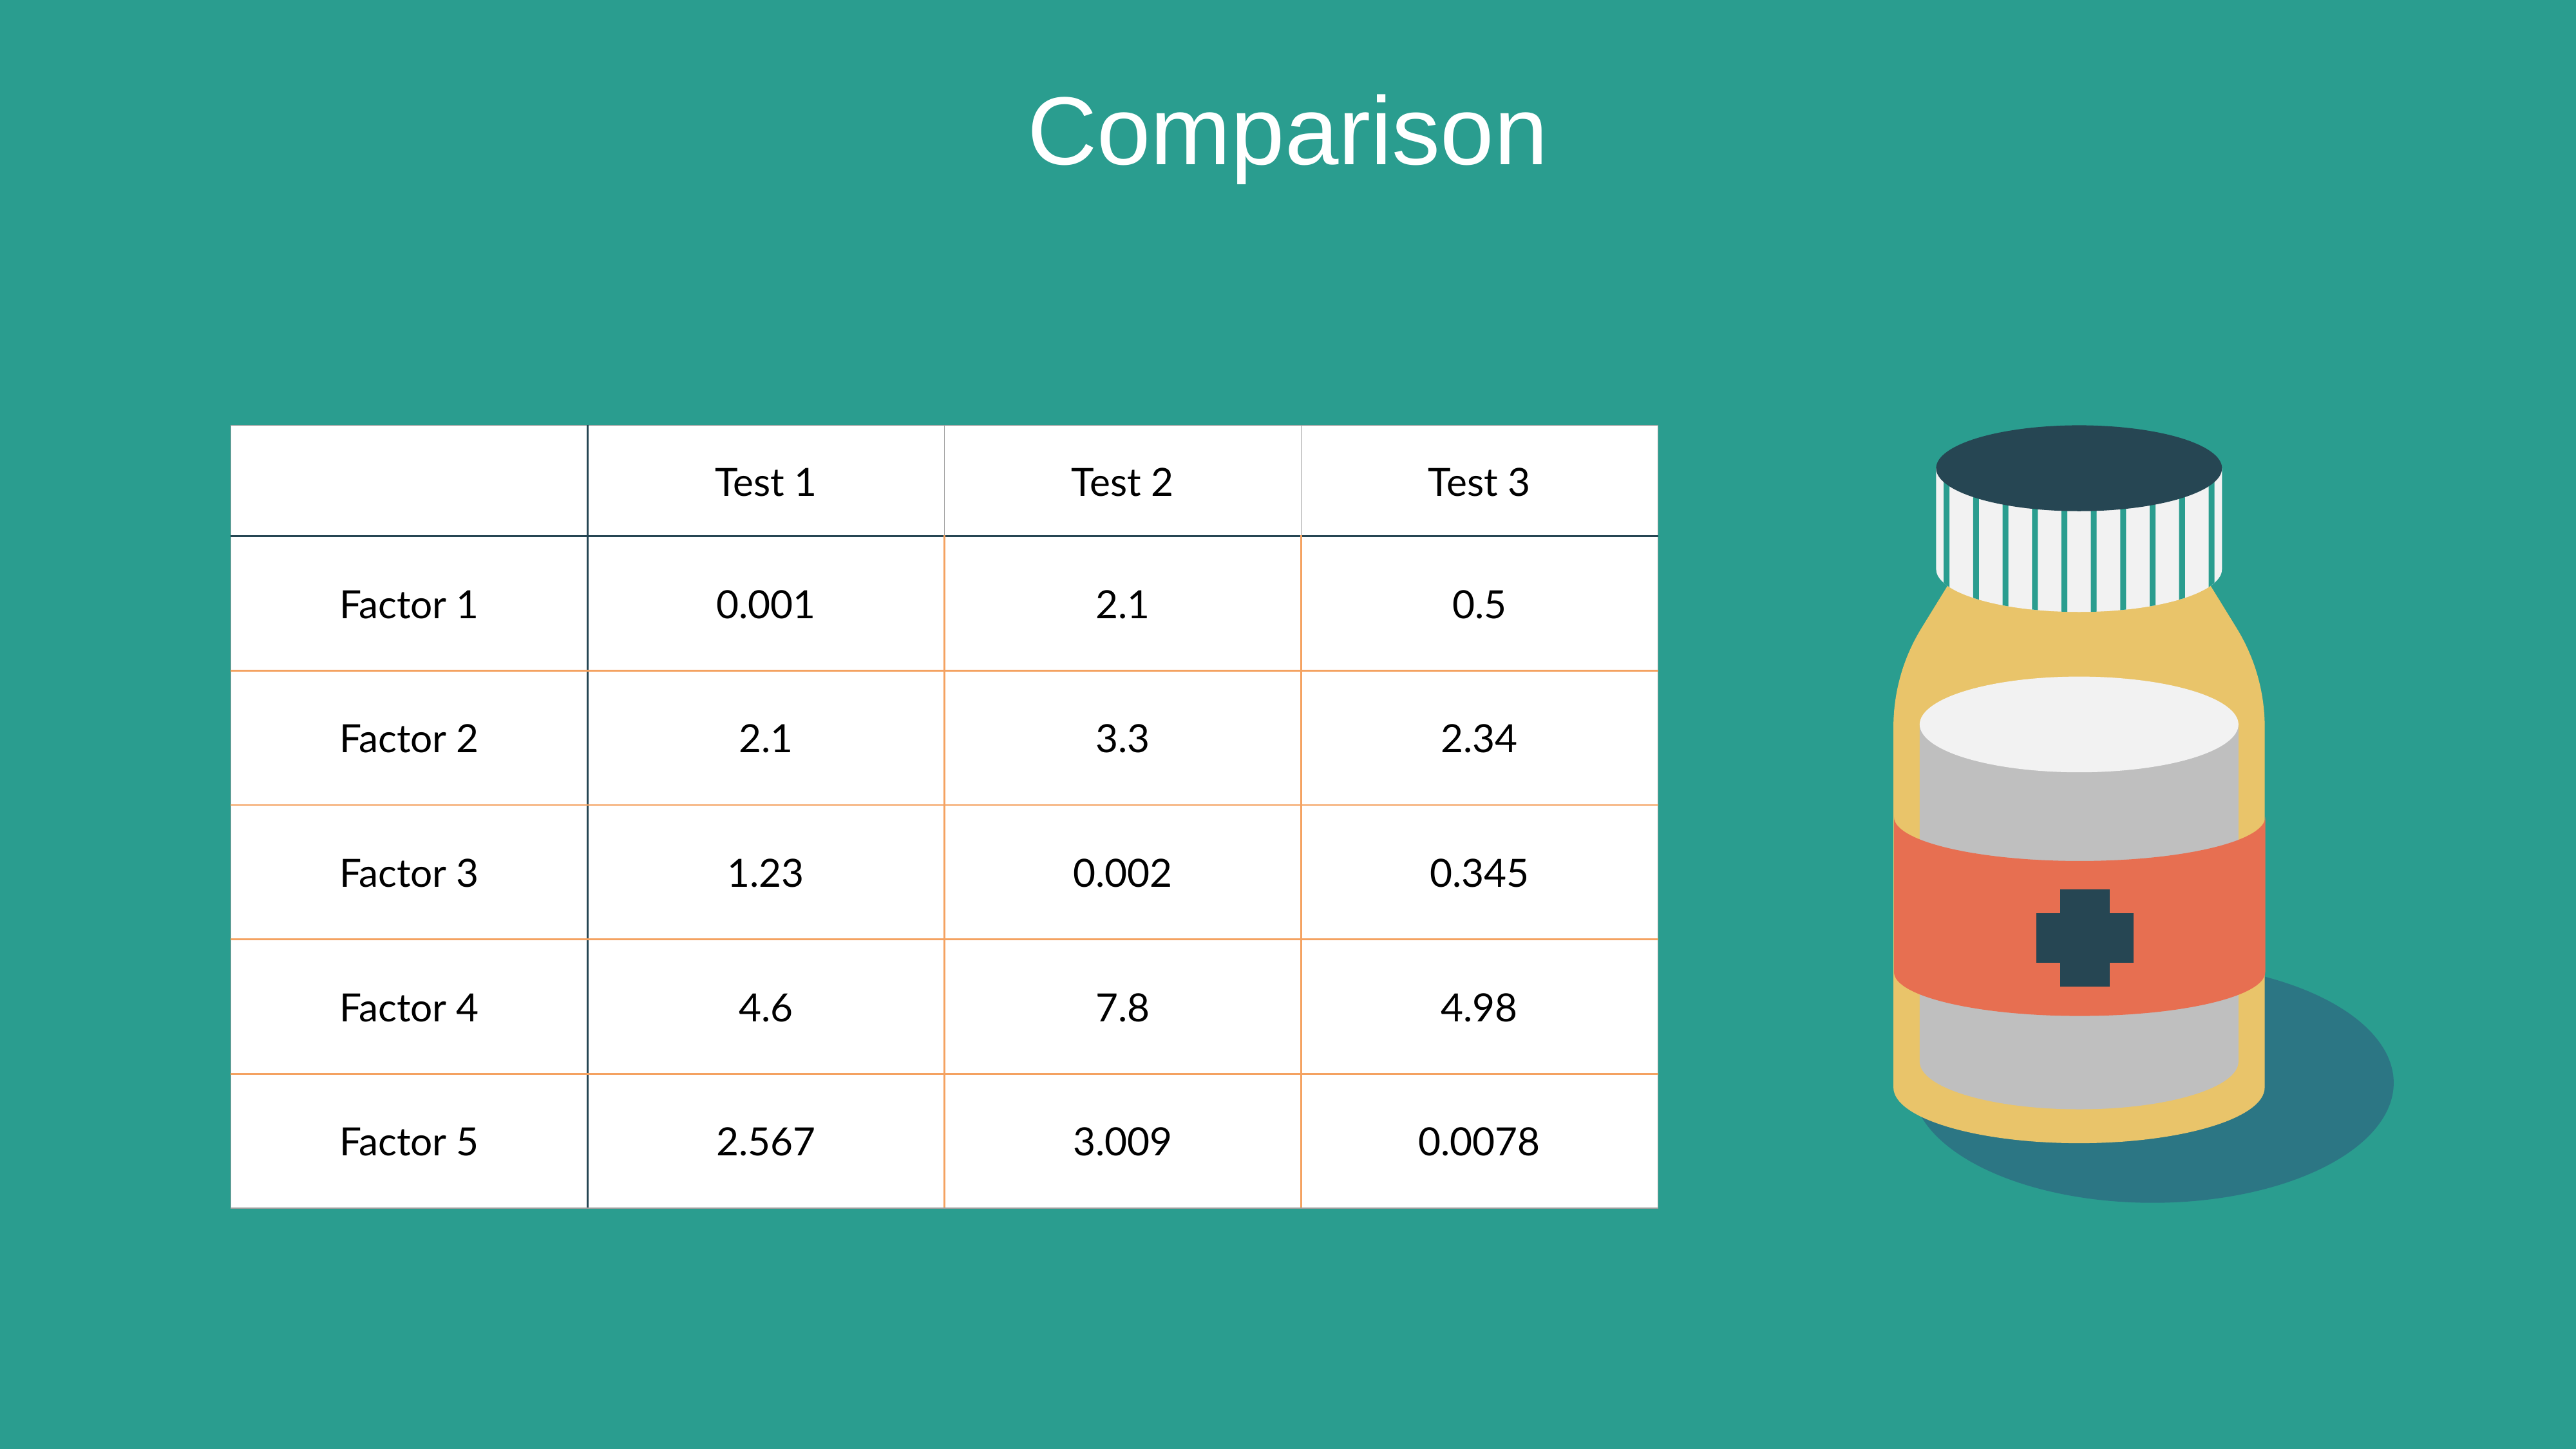

Comparison
|  | Test 1 | Test 2 | Test 3 |
| --- | --- | --- | --- |
| Factor 1 | 0.001 | 2.1 | 0.5 |
| Factor 2 | 2.1 | 3.3 | 2.34 |
| Factor 3 | 1.23 | 0.002 | 0.345 |
| Factor 4 | 4.6 | 7.8 | 4.98 |
| Factor 5 | 2.567 | 3.009 | 0.0078 |